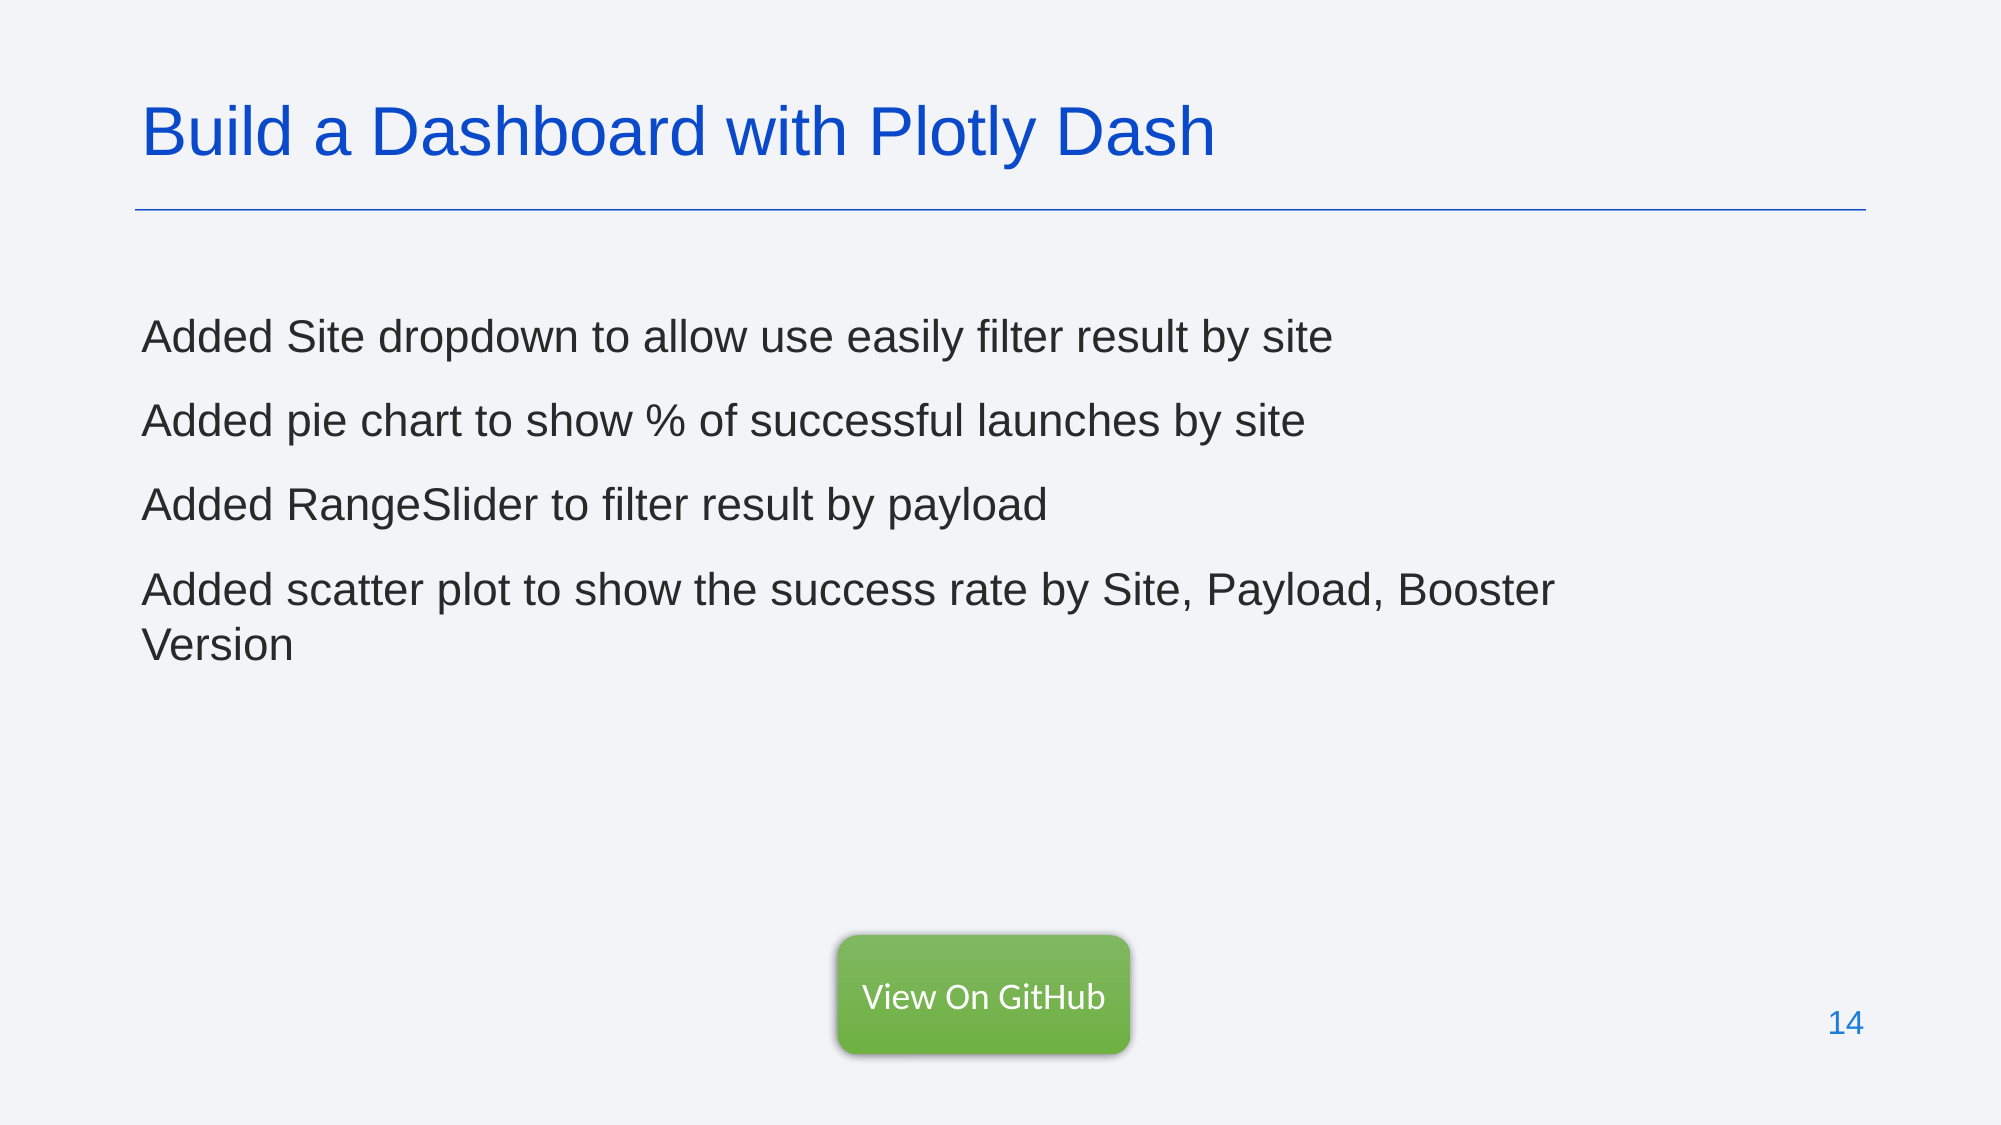

Build a Dashboard with Plotly Dash
Added Site dropdown to allow use easily filter result by site
Added pie chart to show % of successful launches by site
Added RangeSlider to filter result by payload
Added scatter plot to show the success rate by Site, Payload, Booster Version

View On GitHub
14